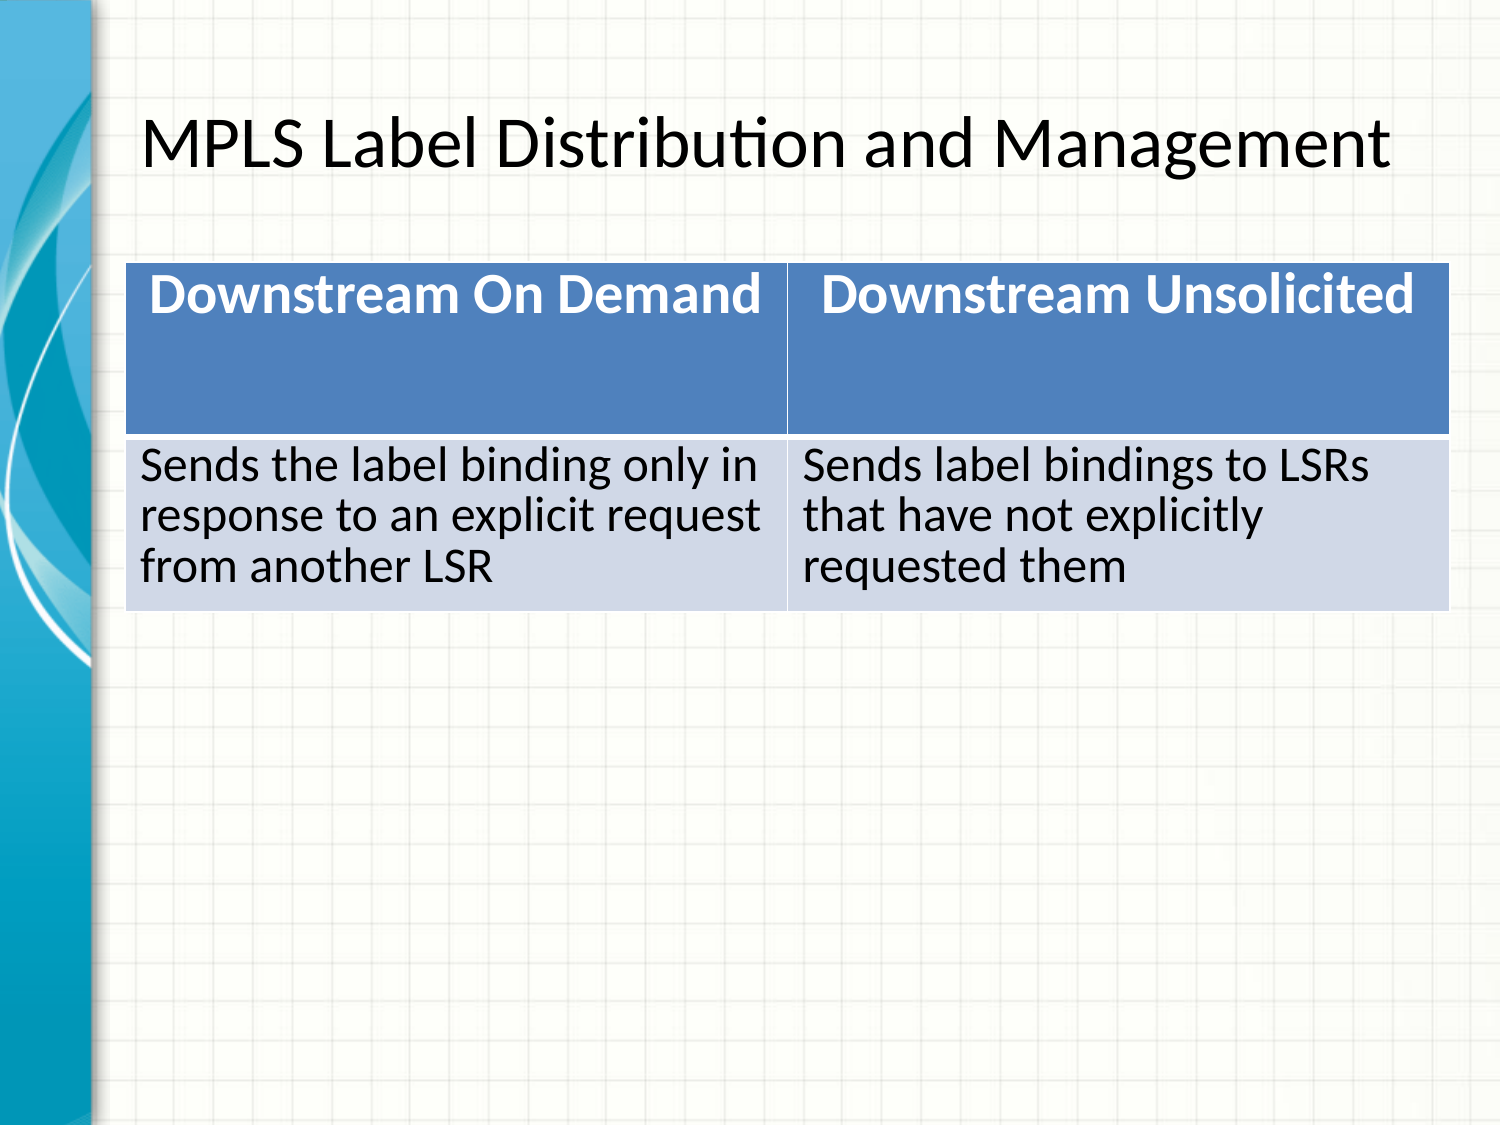

# MPLS Label Distribution and Management
| Downstream On Demand | Downstream Unsolicited |
| --- | --- |
| Sends the label binding only in response to an explicit request from another LSR | Sends label bindings to LSRs that have not explicitly requested them |